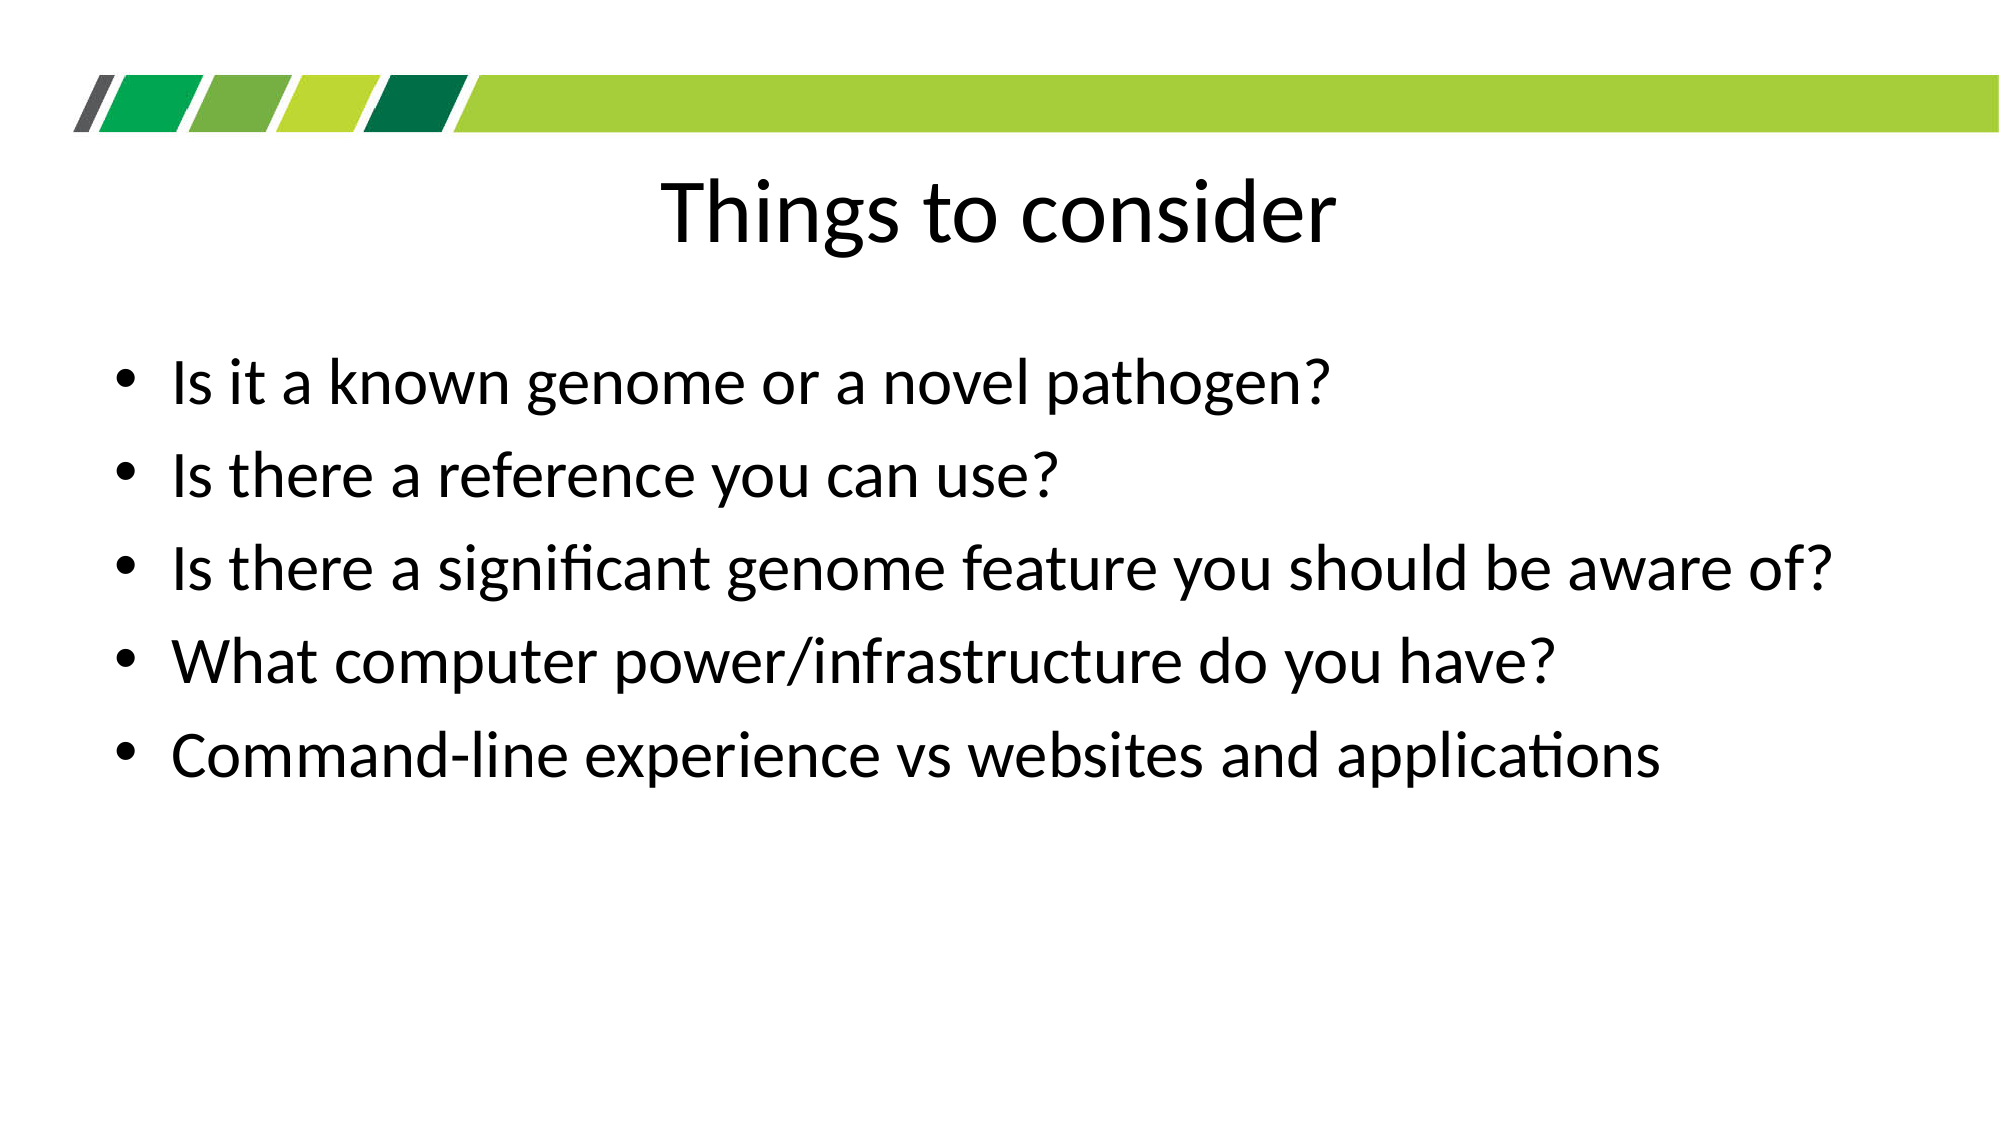

# Things to consider
Is it a known genome or a novel pathogen?
Is there a reference you can use?
Is there a significant genome feature you should be aware of?
What computer power/infrastructure do you have?
Command-line experience vs websites and applications